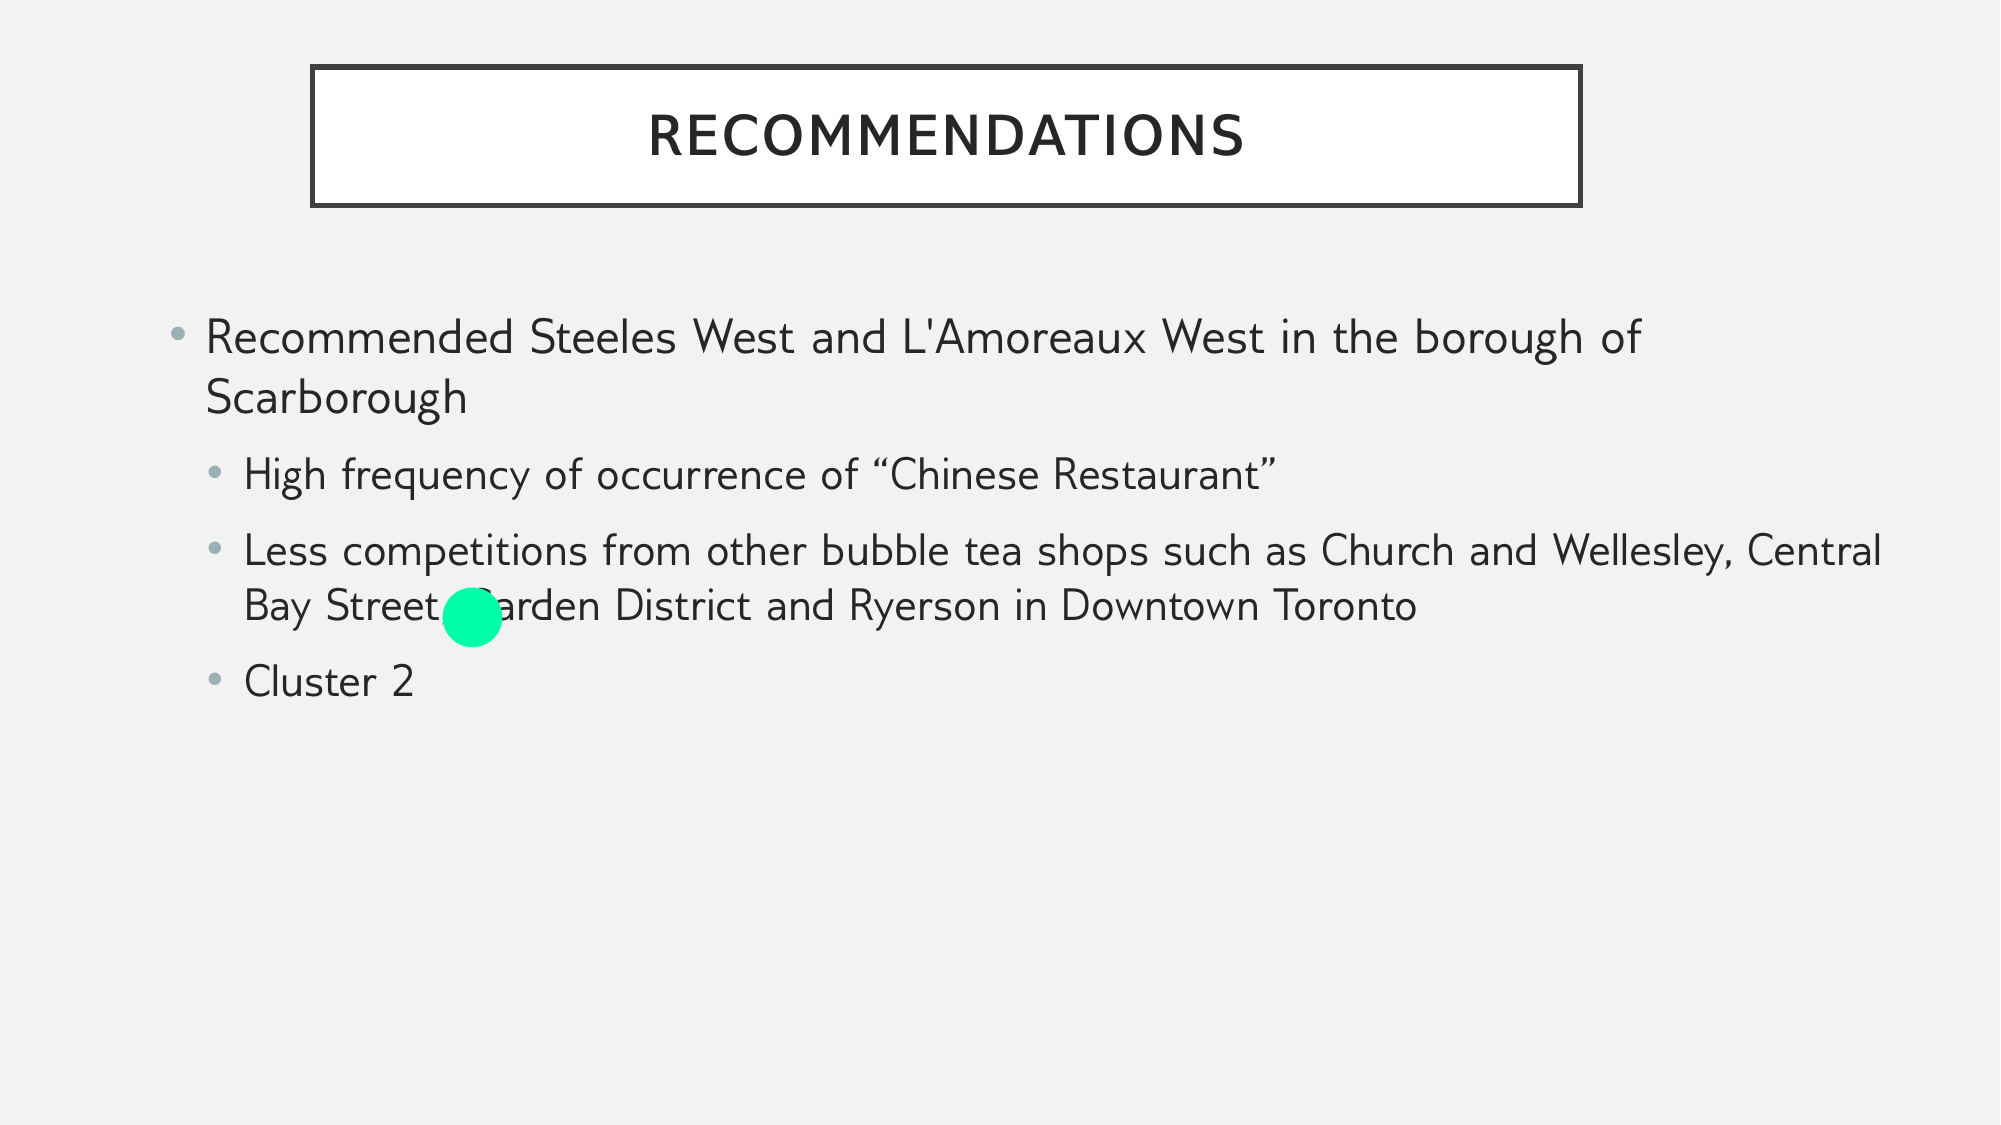

# recommendations
Recommended Steeles West and L'Amoreaux West in the borough of Scarborough
High frequency of occurrence of “Chinese Restaurant”
Less competitions from other bubble tea shops such as Church and Wellesley, Central Bay Street, Garden District and Ryerson in Downtown Toronto
Cluster 2